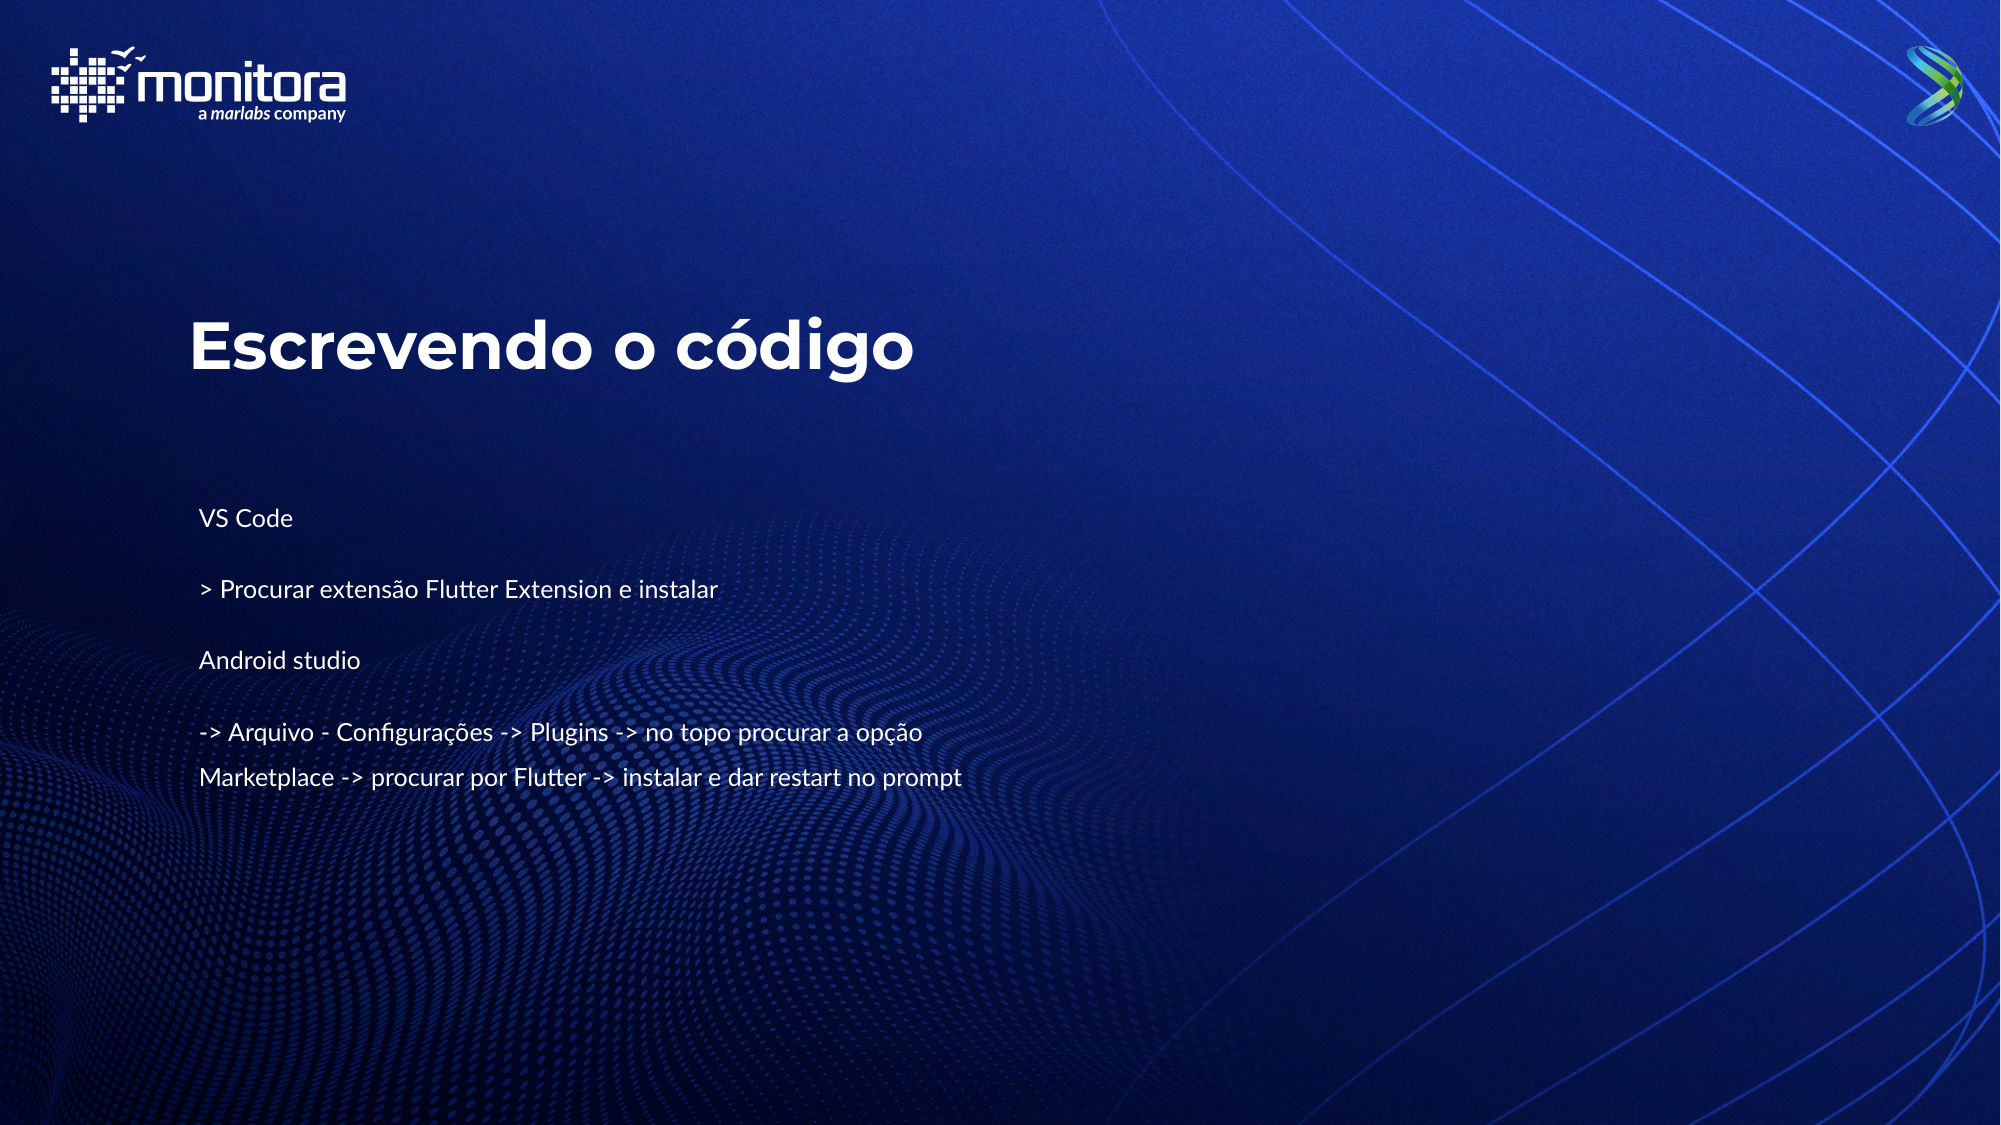

Escrevendo o código

VS Code
> Procurar extensão Flutter Extension e instalar
Android studio
-> Arquivo - Configurações -> Plugins -> no topo procurar a opção Marketplace -> procurar por Flutter -> instalar e dar restart no prompt